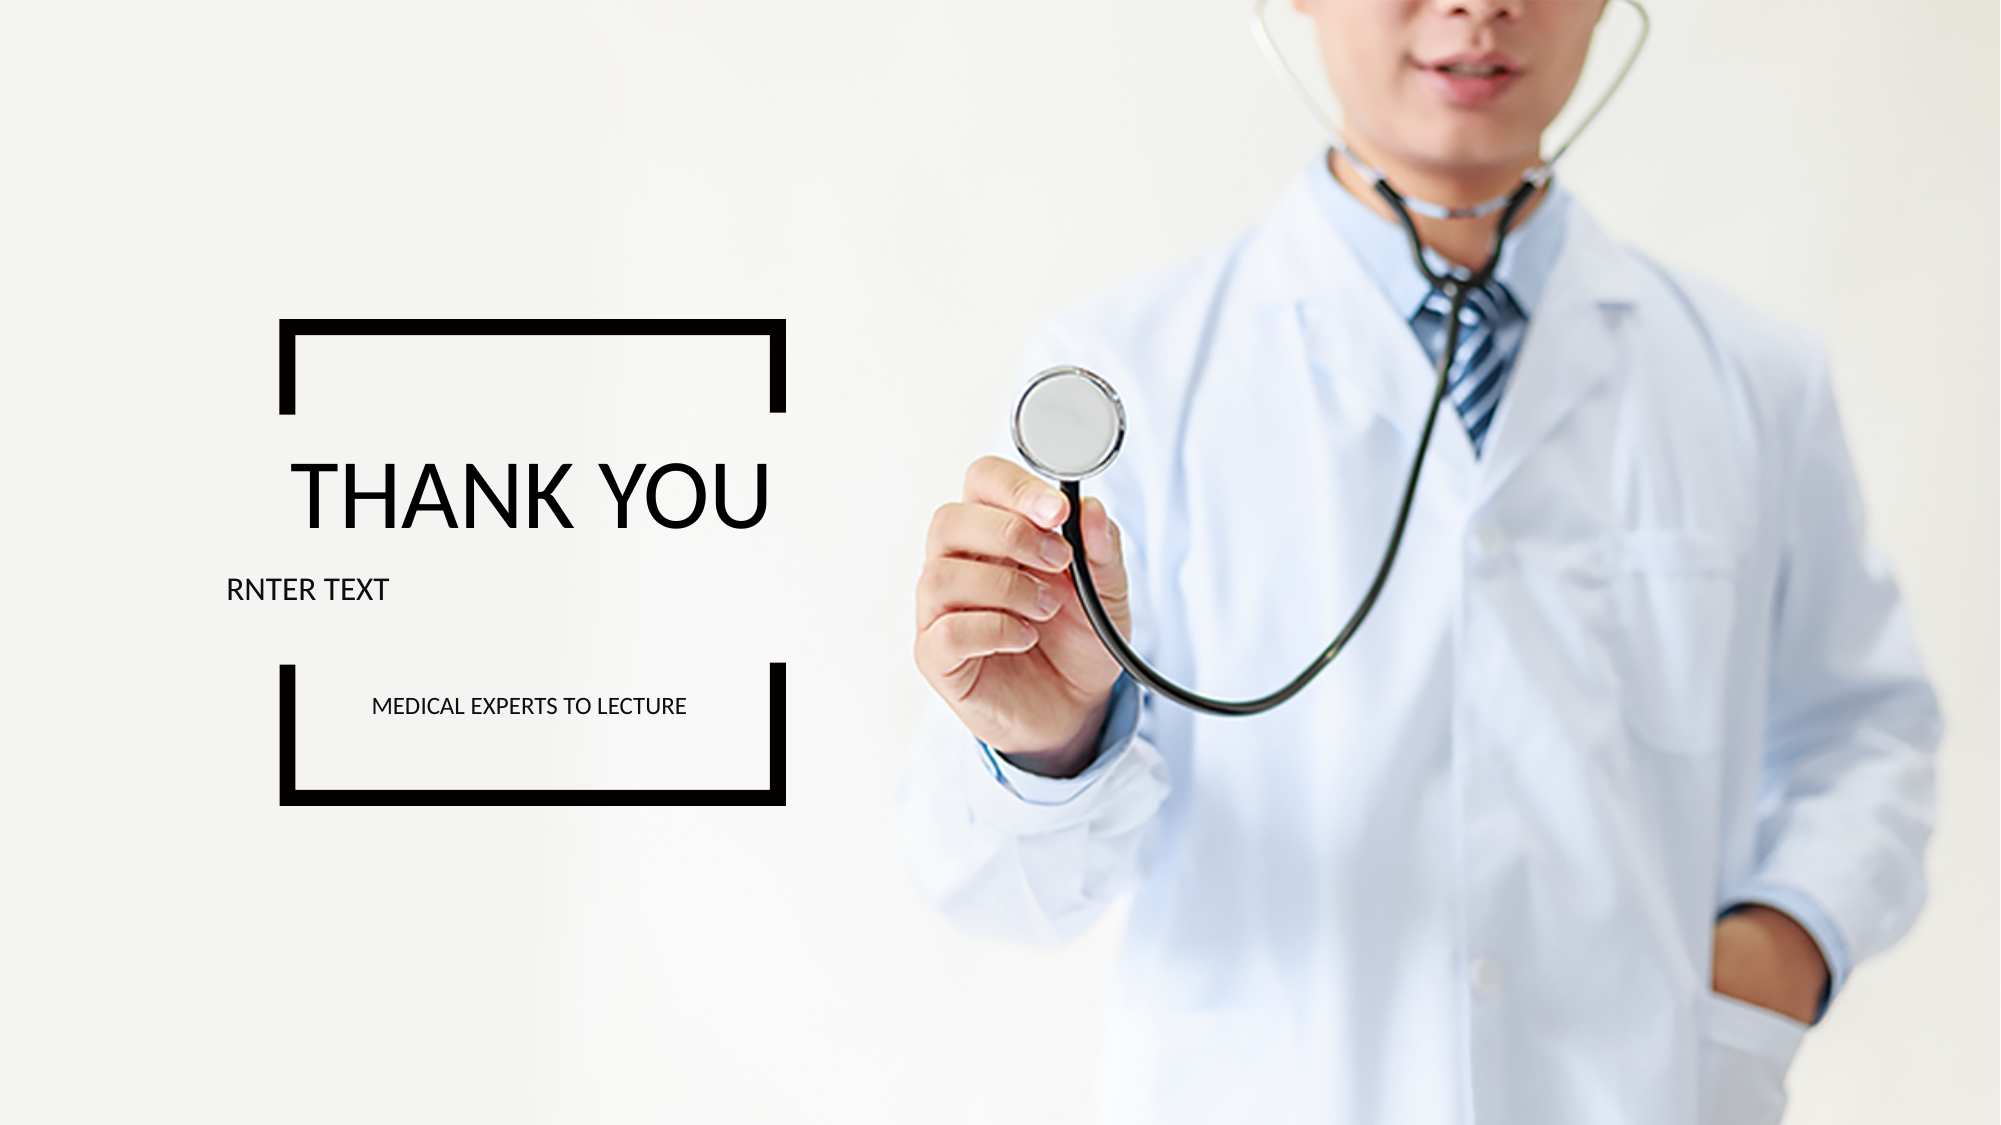

THANK YOU
RNTER TEXT

Medical experts to lecture